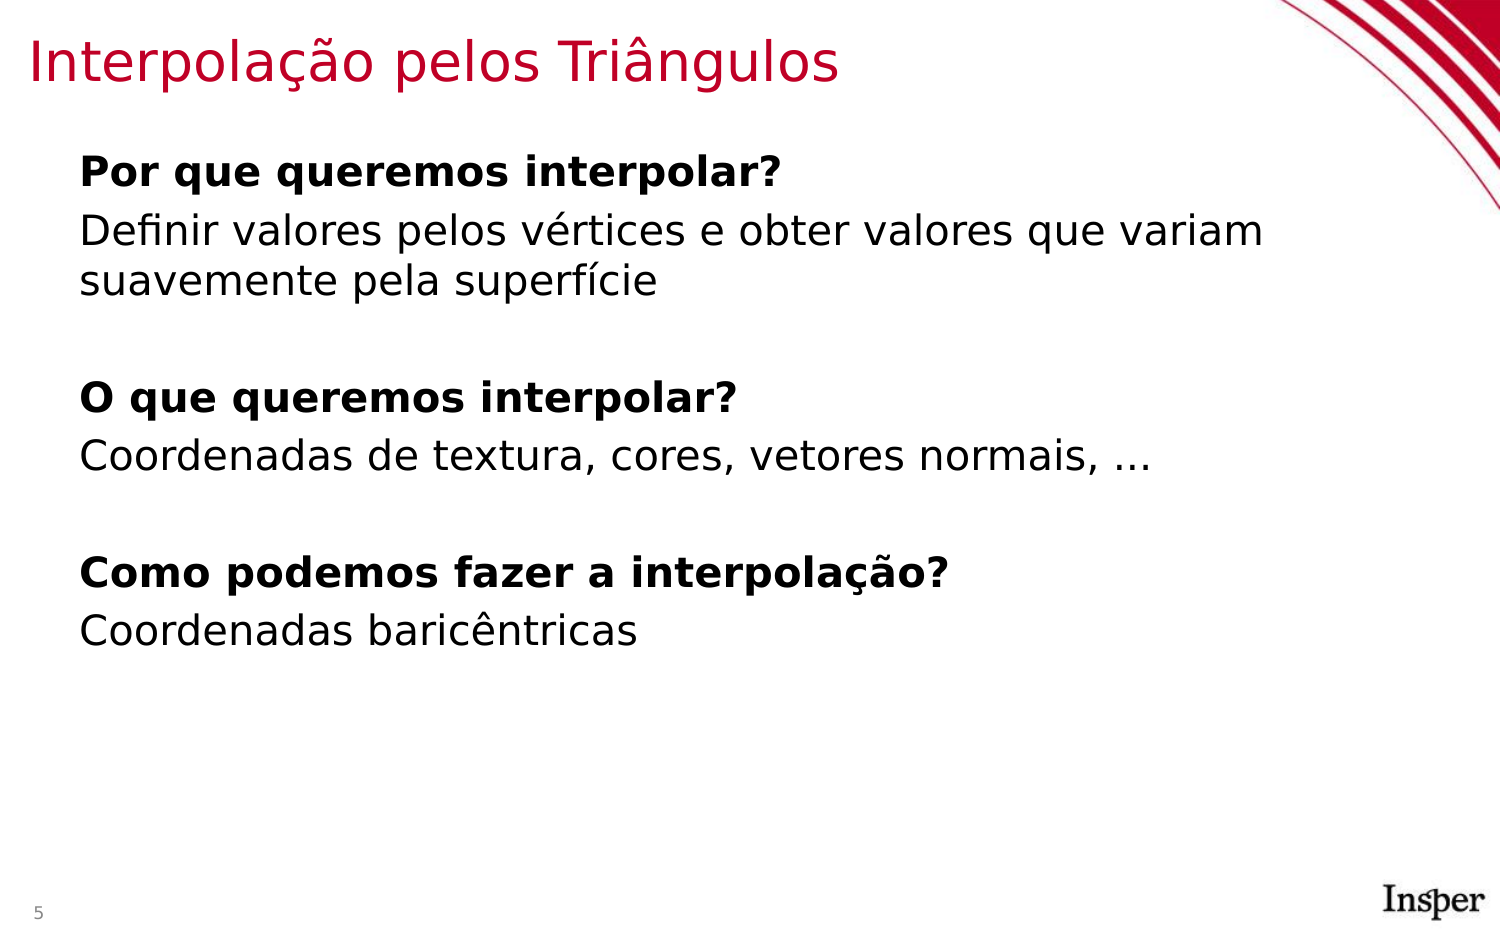

# Interpolação pelos Triângulos
Por que queremos interpolar?
Definir valores pelos vértices e obter valores que variam suavemente pela superfície

O que queremos interpolar?
Coordenadas de textura, cores, vetores normais, ...

Como podemos fazer a interpolação?
Coordenadas baricêntricas
5